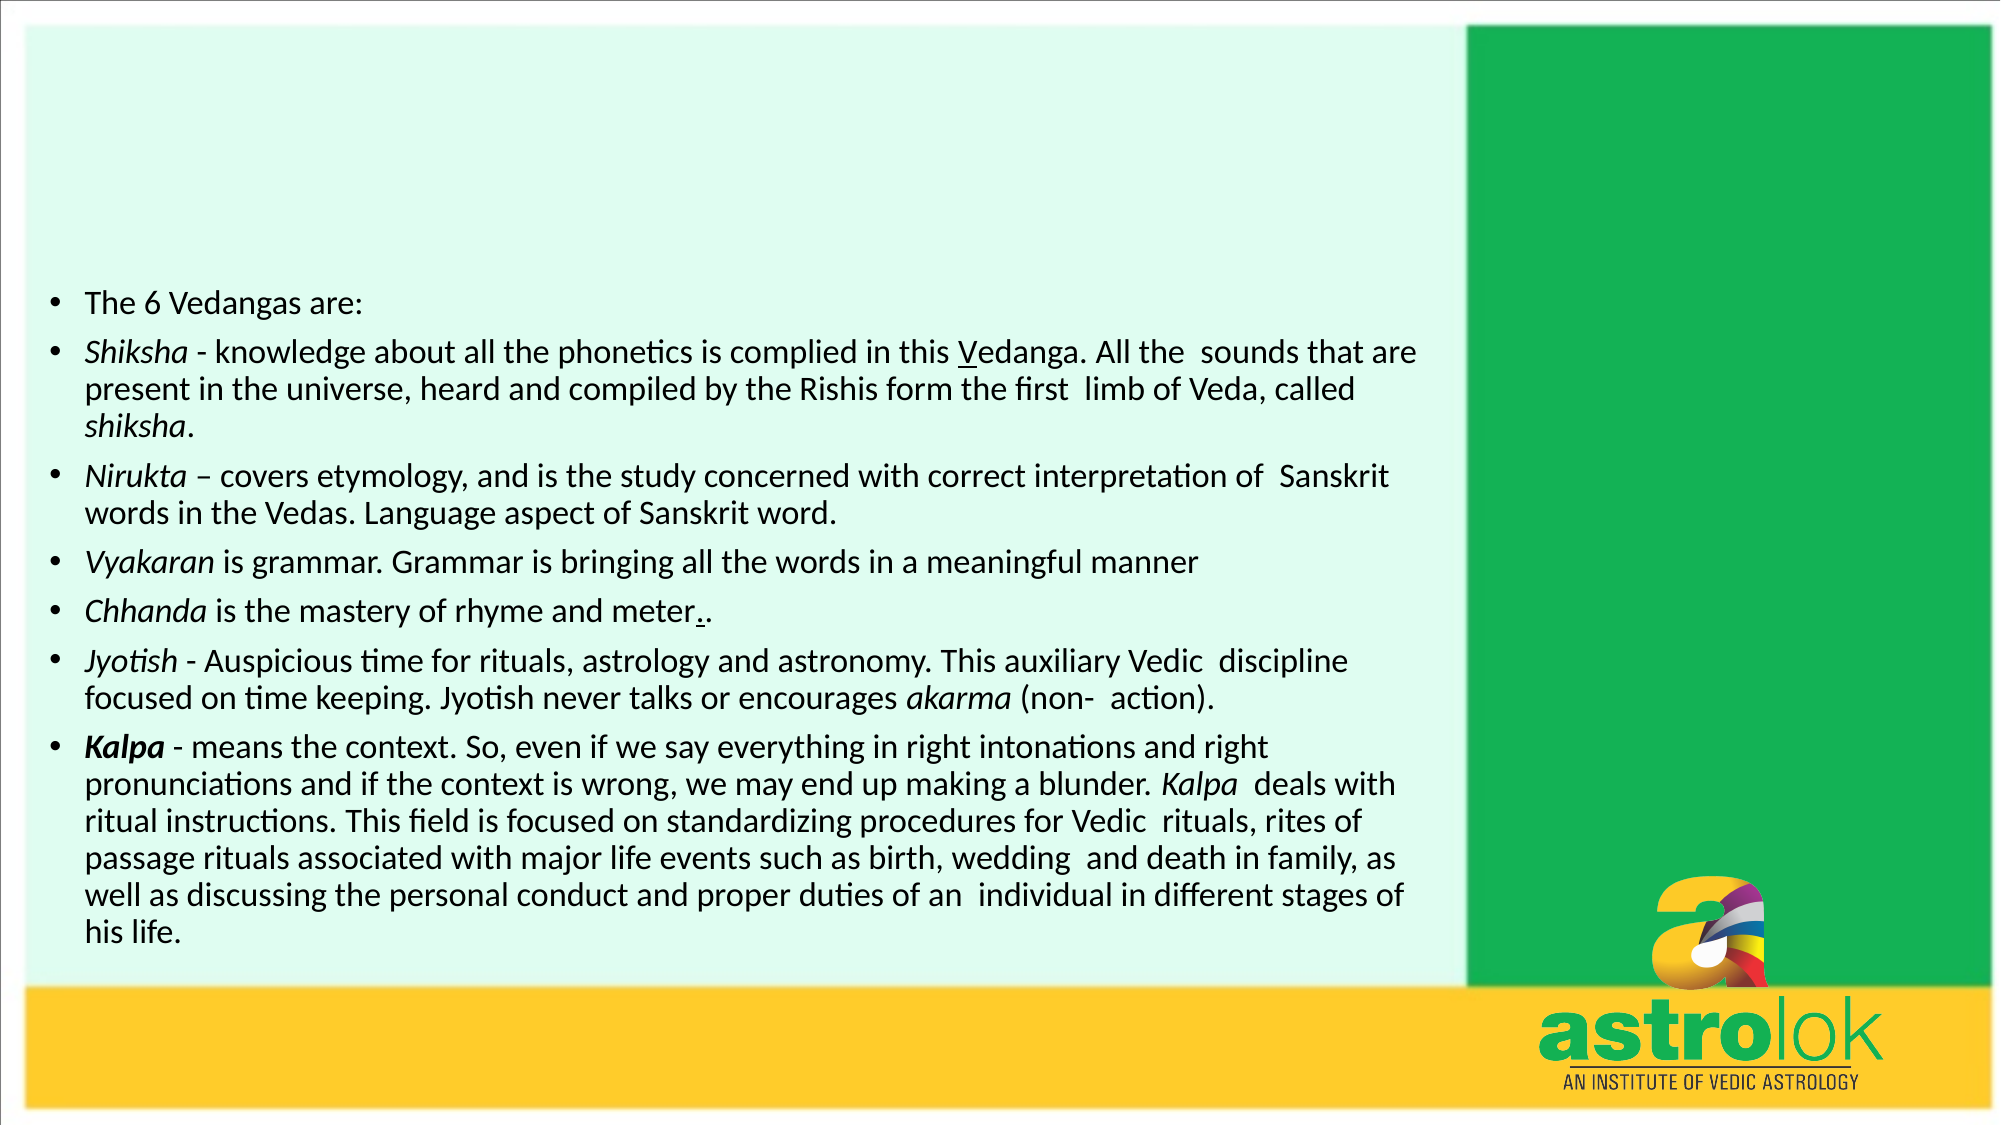

#
The 6 Vedangas are:
Shiksha - knowledge about all the phonetics is complied in this Vedanga. All the  sounds that are present in the universe, heard and compiled by the Rishis form the first  limb of Veda, called shiksha.
Nirukta – covers etymology, and is the study concerned with correct interpretation of  Sanskrit words in the Vedas. Language aspect of Sanskrit word.
Vyakaran is grammar. Grammar is bringing all the words in a meaningful manner
Chhanda is the mastery of rhyme and meter..
Jyotish - Auspicious time for rituals, astrology and astronomy. This auxiliary Vedic  discipline focused on time keeping. Jyotish never talks or encourages akarma (non-  action).
Kalpa - means the context. So, even if we say everything in right intonations and right  pronunciations and if the context is wrong, we may end up making a blunder. Kalpa  deals with ritual instructions. This field is focused on standardizing procedures for Vedic  rituals, rites of passage rituals associated with major life events such as birth, wedding  and death in family, as well as discussing the personal conduct and proper duties of an  individual in different stages of his life.